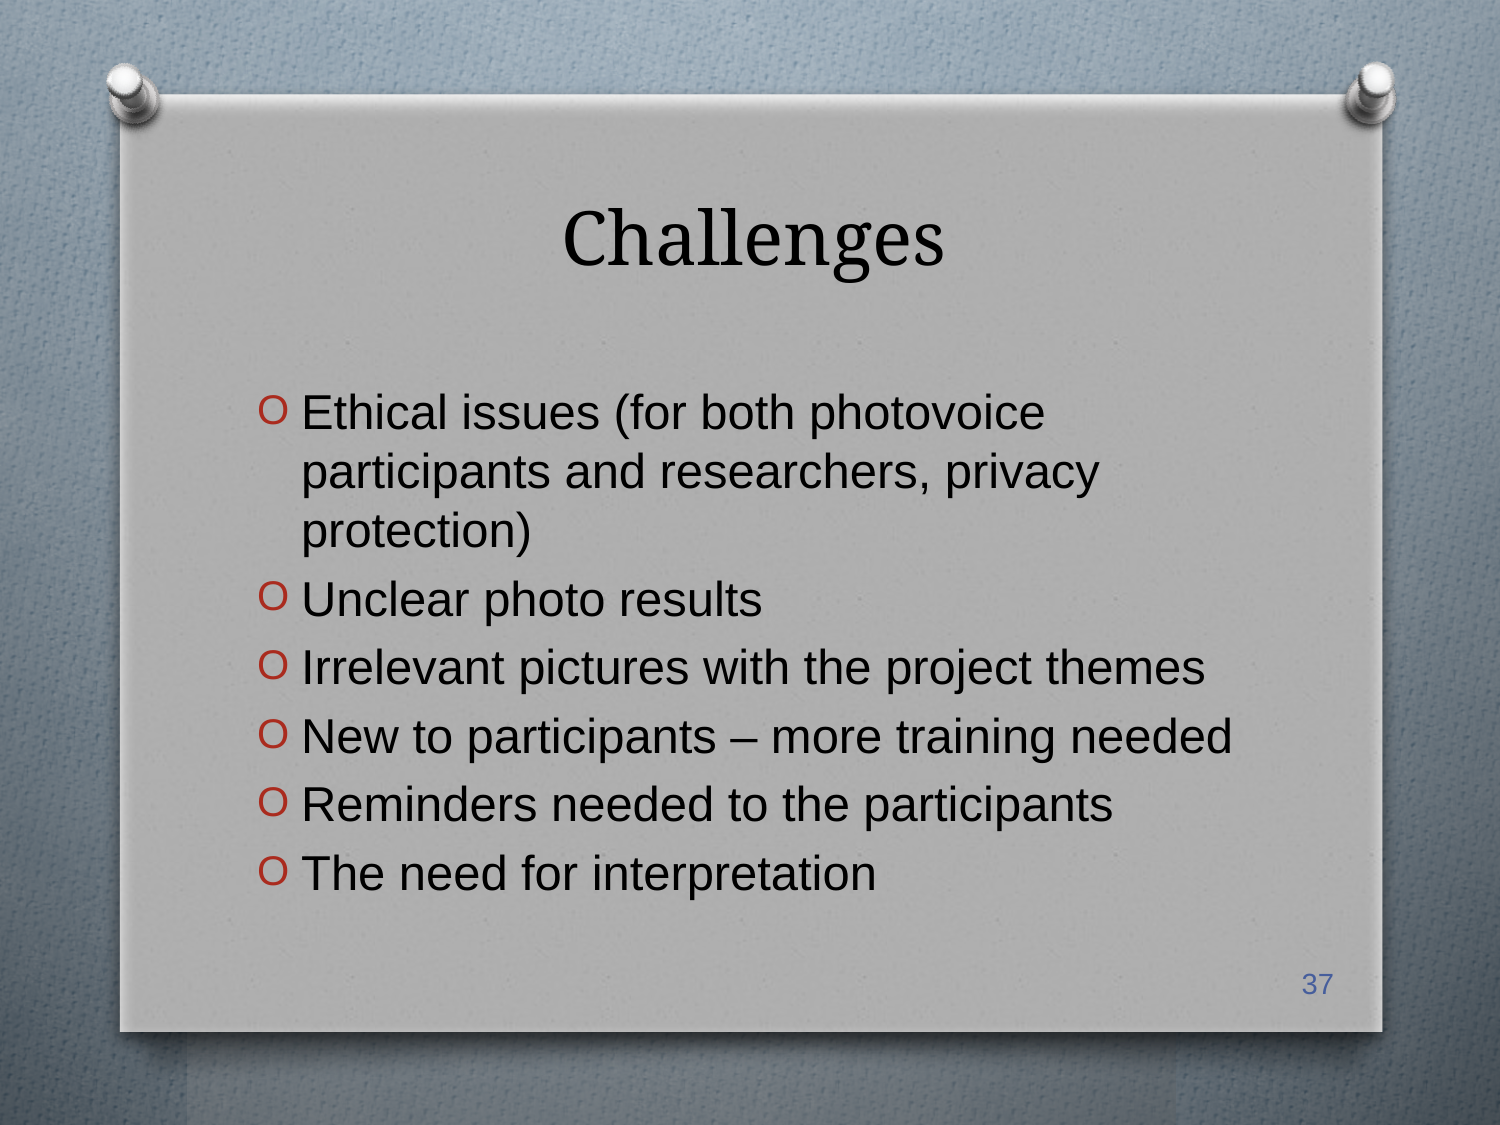

# Challenges
Ethical issues (for both photovoice participants and researchers, privacy protection)
Unclear photo results
Irrelevant pictures with the project themes
New to participants – more training needed
Reminders needed to the participants
The need for interpretation

37